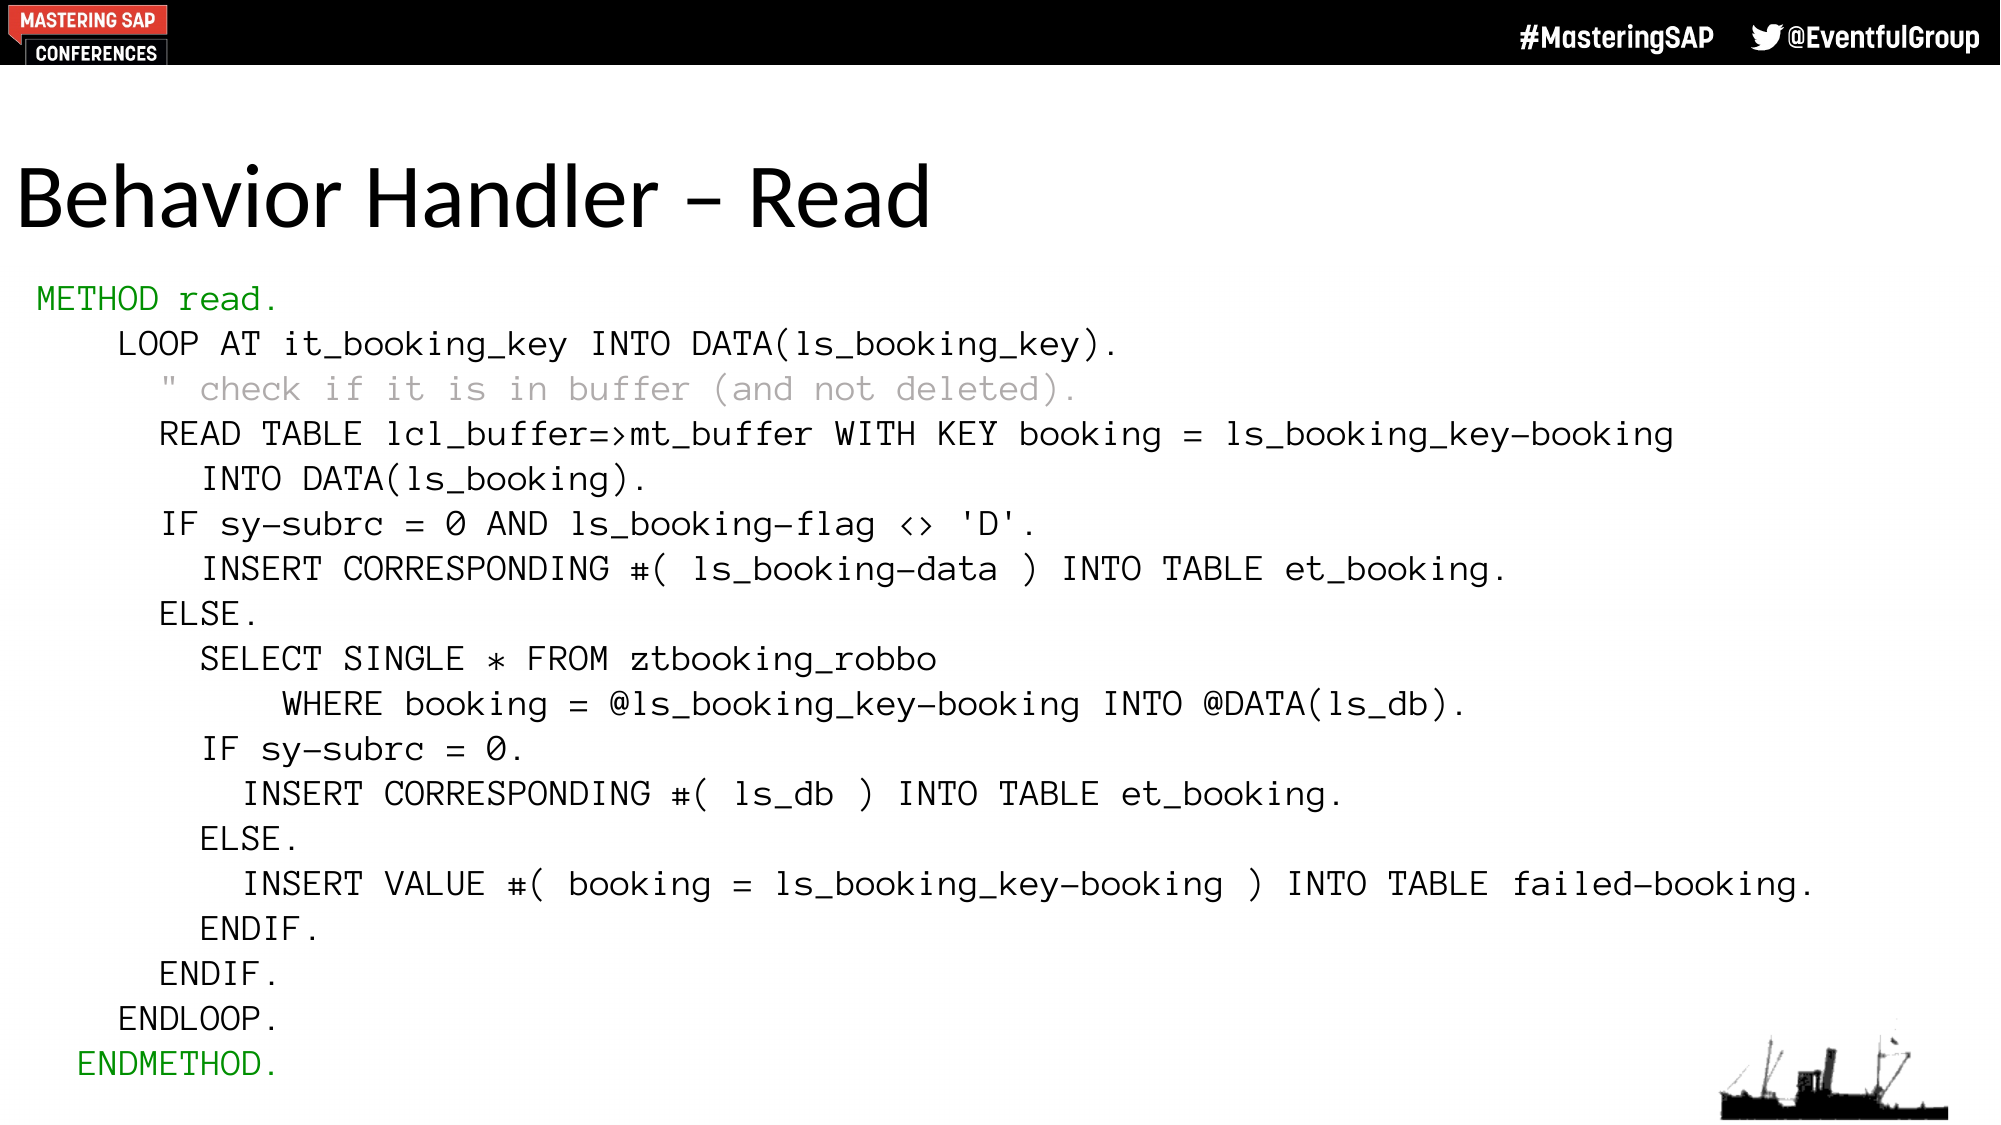

# Behavior Handler – Read
METHOD read.
    LOOP AT it_booking_key INTO DATA(ls_booking_key).
      " check if it is in buffer (and not deleted).
      READ TABLE lcl_buffer=>mt_buffer WITH KEY booking = ls_booking_key-booking
        INTO DATA(ls_booking).
      IF sy-subrc = 0 AND ls_booking-flag <> 'D'.
        INSERT CORRESPONDING #( ls_booking-data ) INTO TABLE et_booking.
      ELSE.
        SELECT SINGLE * FROM ztbooking_robbo
            WHERE booking = @ls_booking_key-booking INTO @DATA(ls_db).
        IF sy-subrc = 0.
          INSERT CORRESPONDING #( ls_db ) INTO TABLE et_booking.
        ELSE.
          INSERT VALUE #( booking = ls_booking_key-booking ) INTO TABLE failed-booking.
        ENDIF.
      ENDIF.
    ENDLOOP.
  ENDMETHOD.